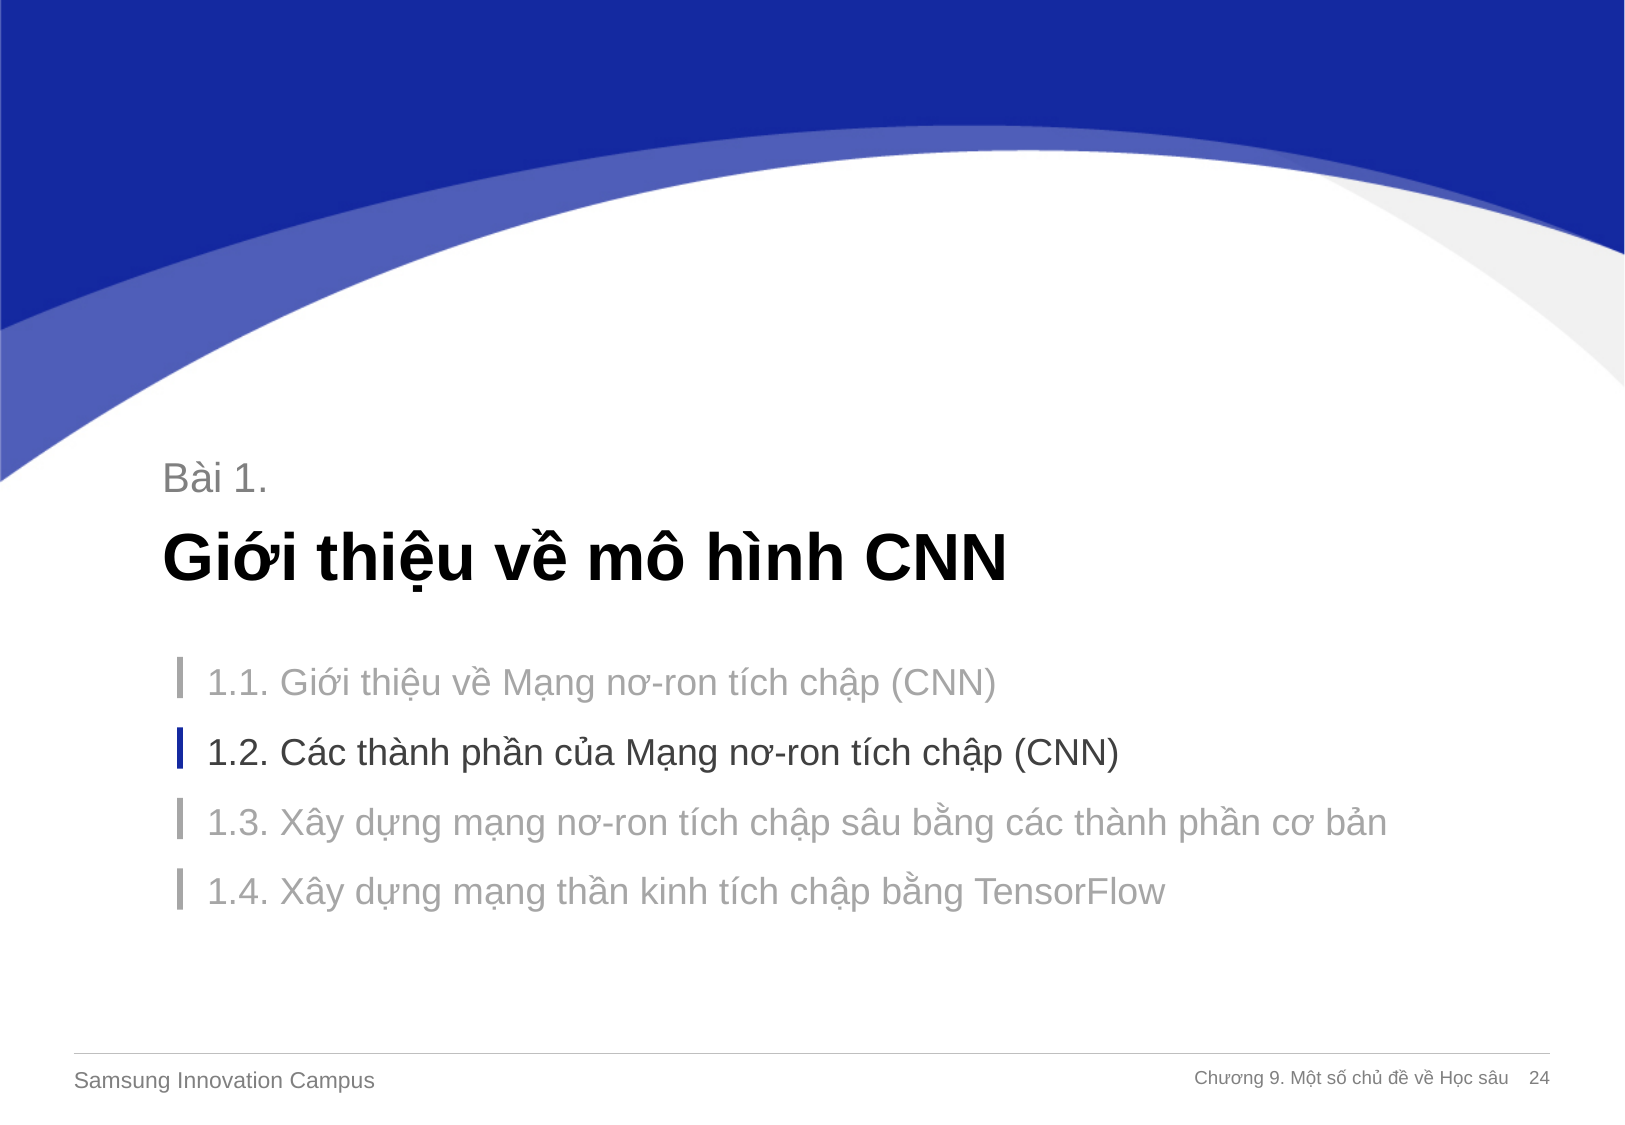

Bài 1.
Giới thiệu về mô hình CNN

1.1. Giới thiệu về Mạng nơ-ron tích chập (CNN)

1.2. Các thành phần của Mạng nơ-ron tích chập (CNN)

1.3. Xây dựng mạng nơ-ron tích chập sâu bằng các thành phần cơ bản
1.4. Xây dựng mạng thần kinh tích chập bằng TensorFlow